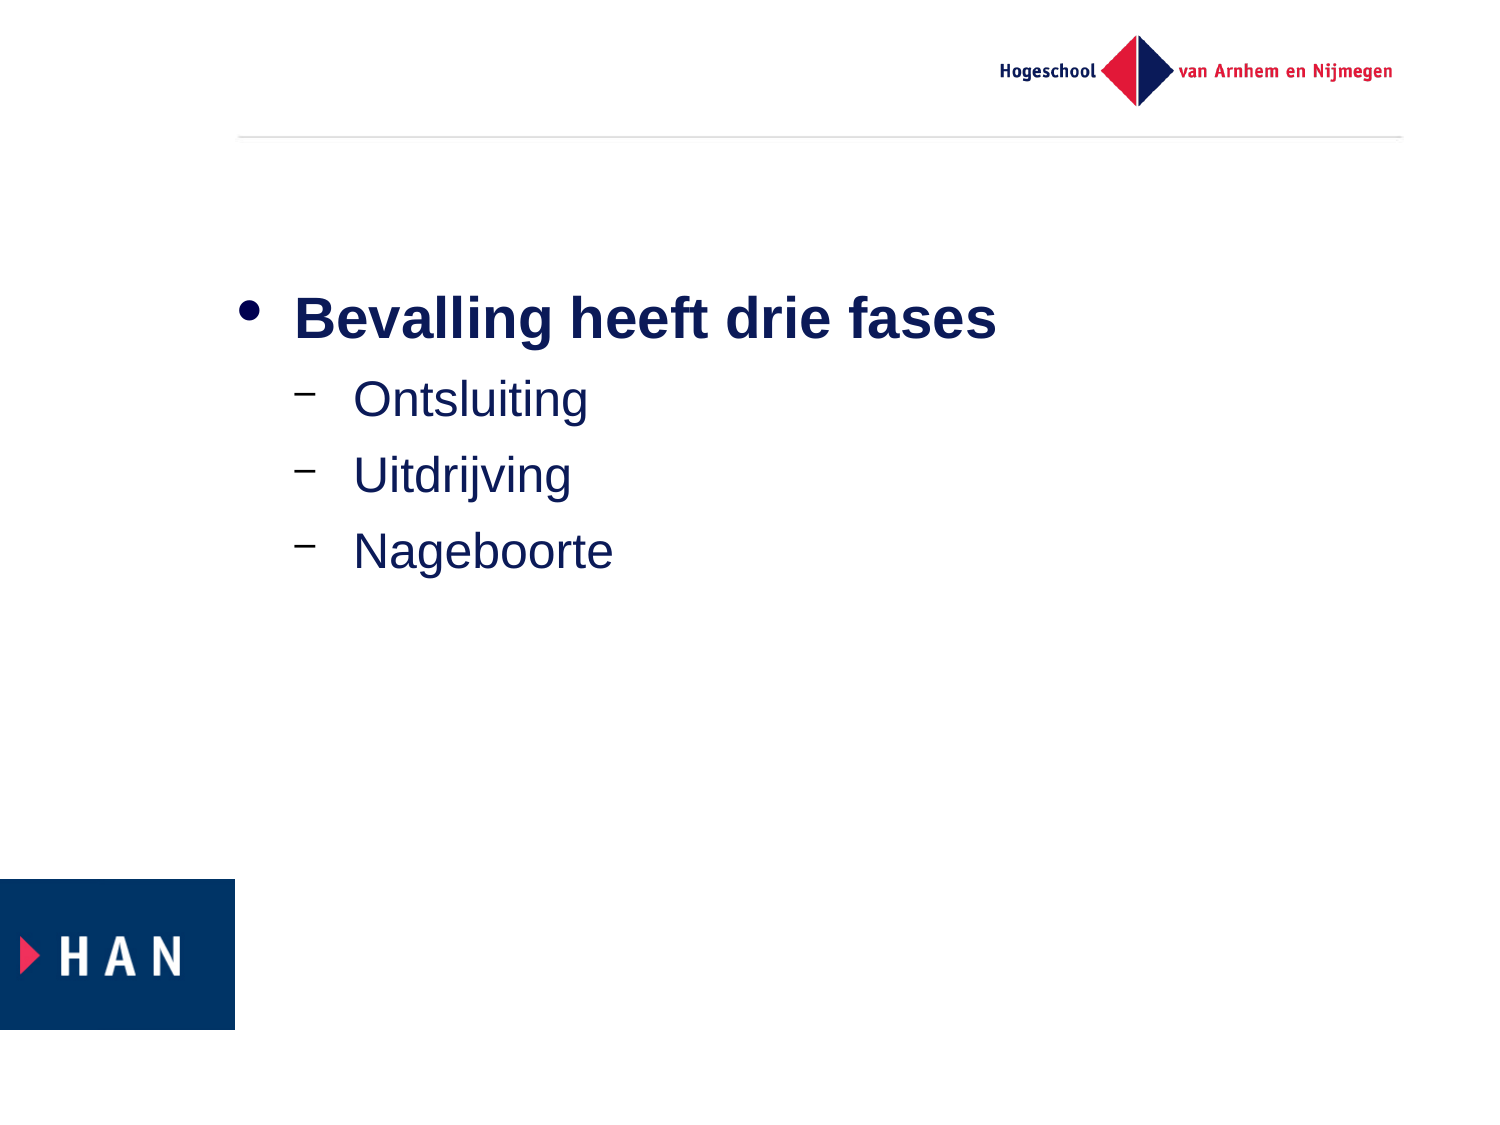

Bevalling heeft drie fases
Ontsluiting
Uitdrijving
Nageboorte